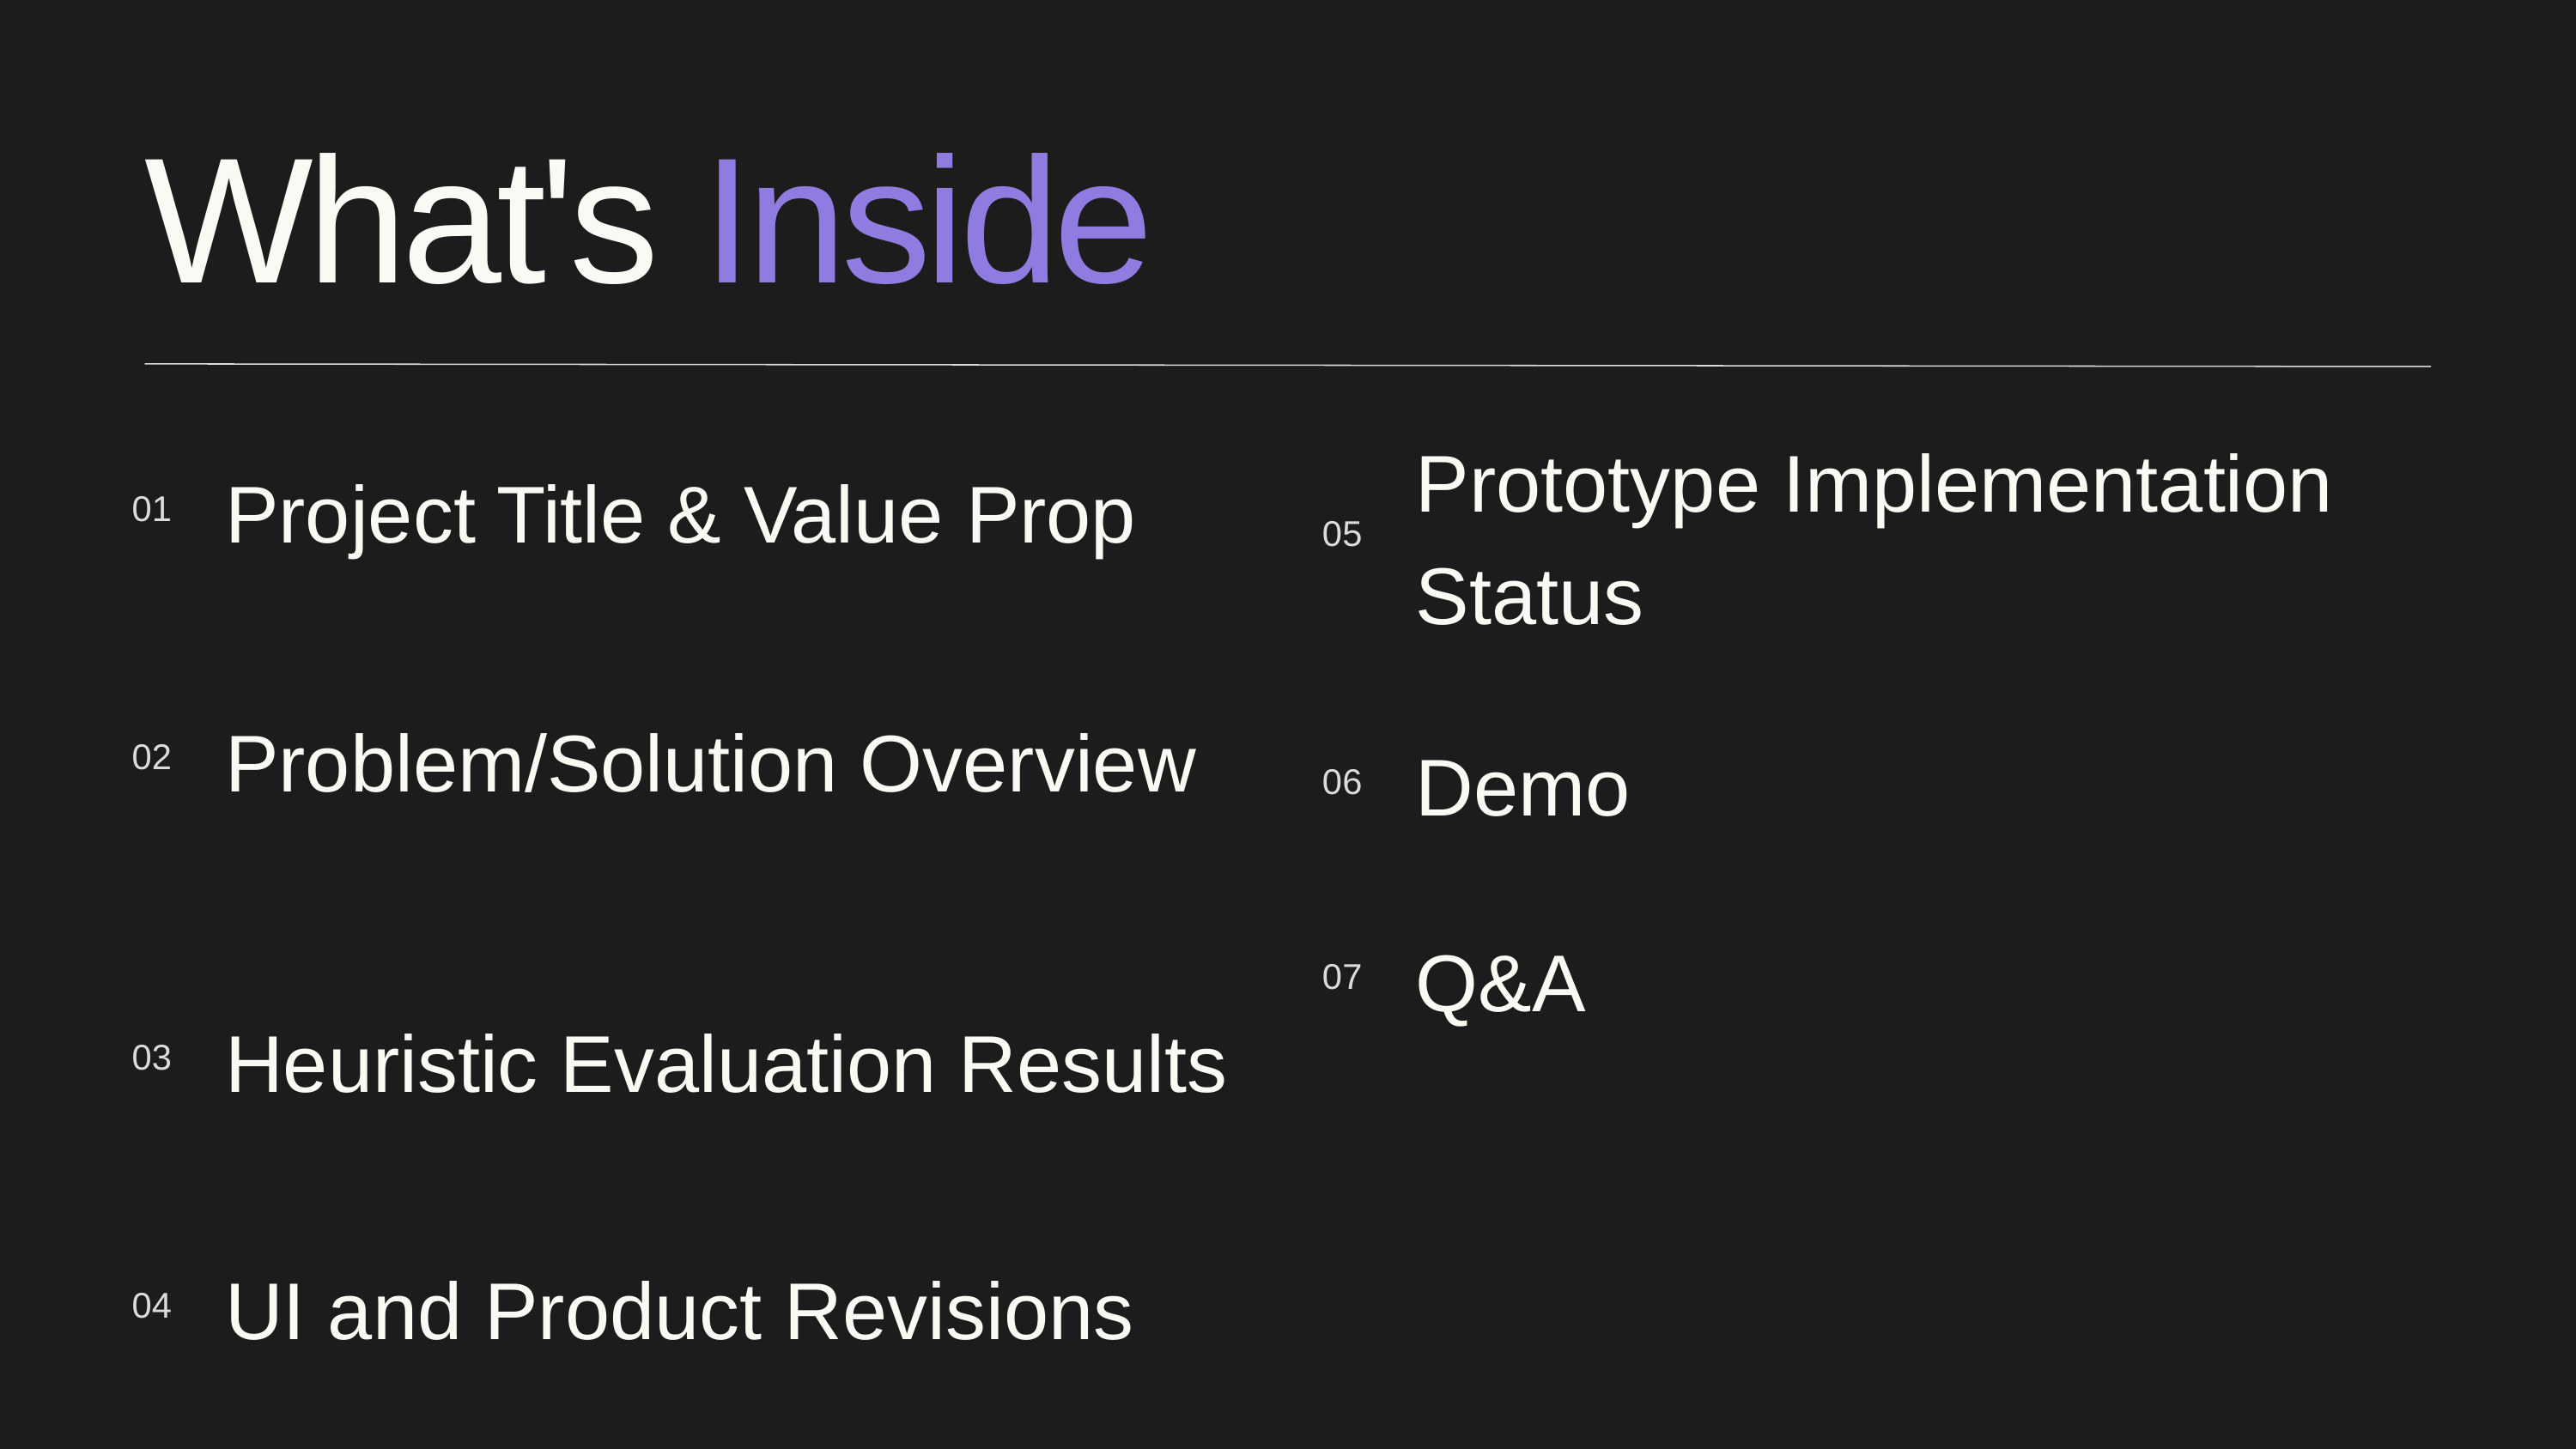

What's Inside

| 05 | Prototype Implementation Status |
| --- | --- |
| 06 | Demo |
| 07 | Q&A |
| 01 | Project Title & Value Prop |
| --- | --- |
| 02 | Problem/Solution Overview |
| 03 | Heuristic Evaluation Results |
| 04 | UI and Product Revisions |